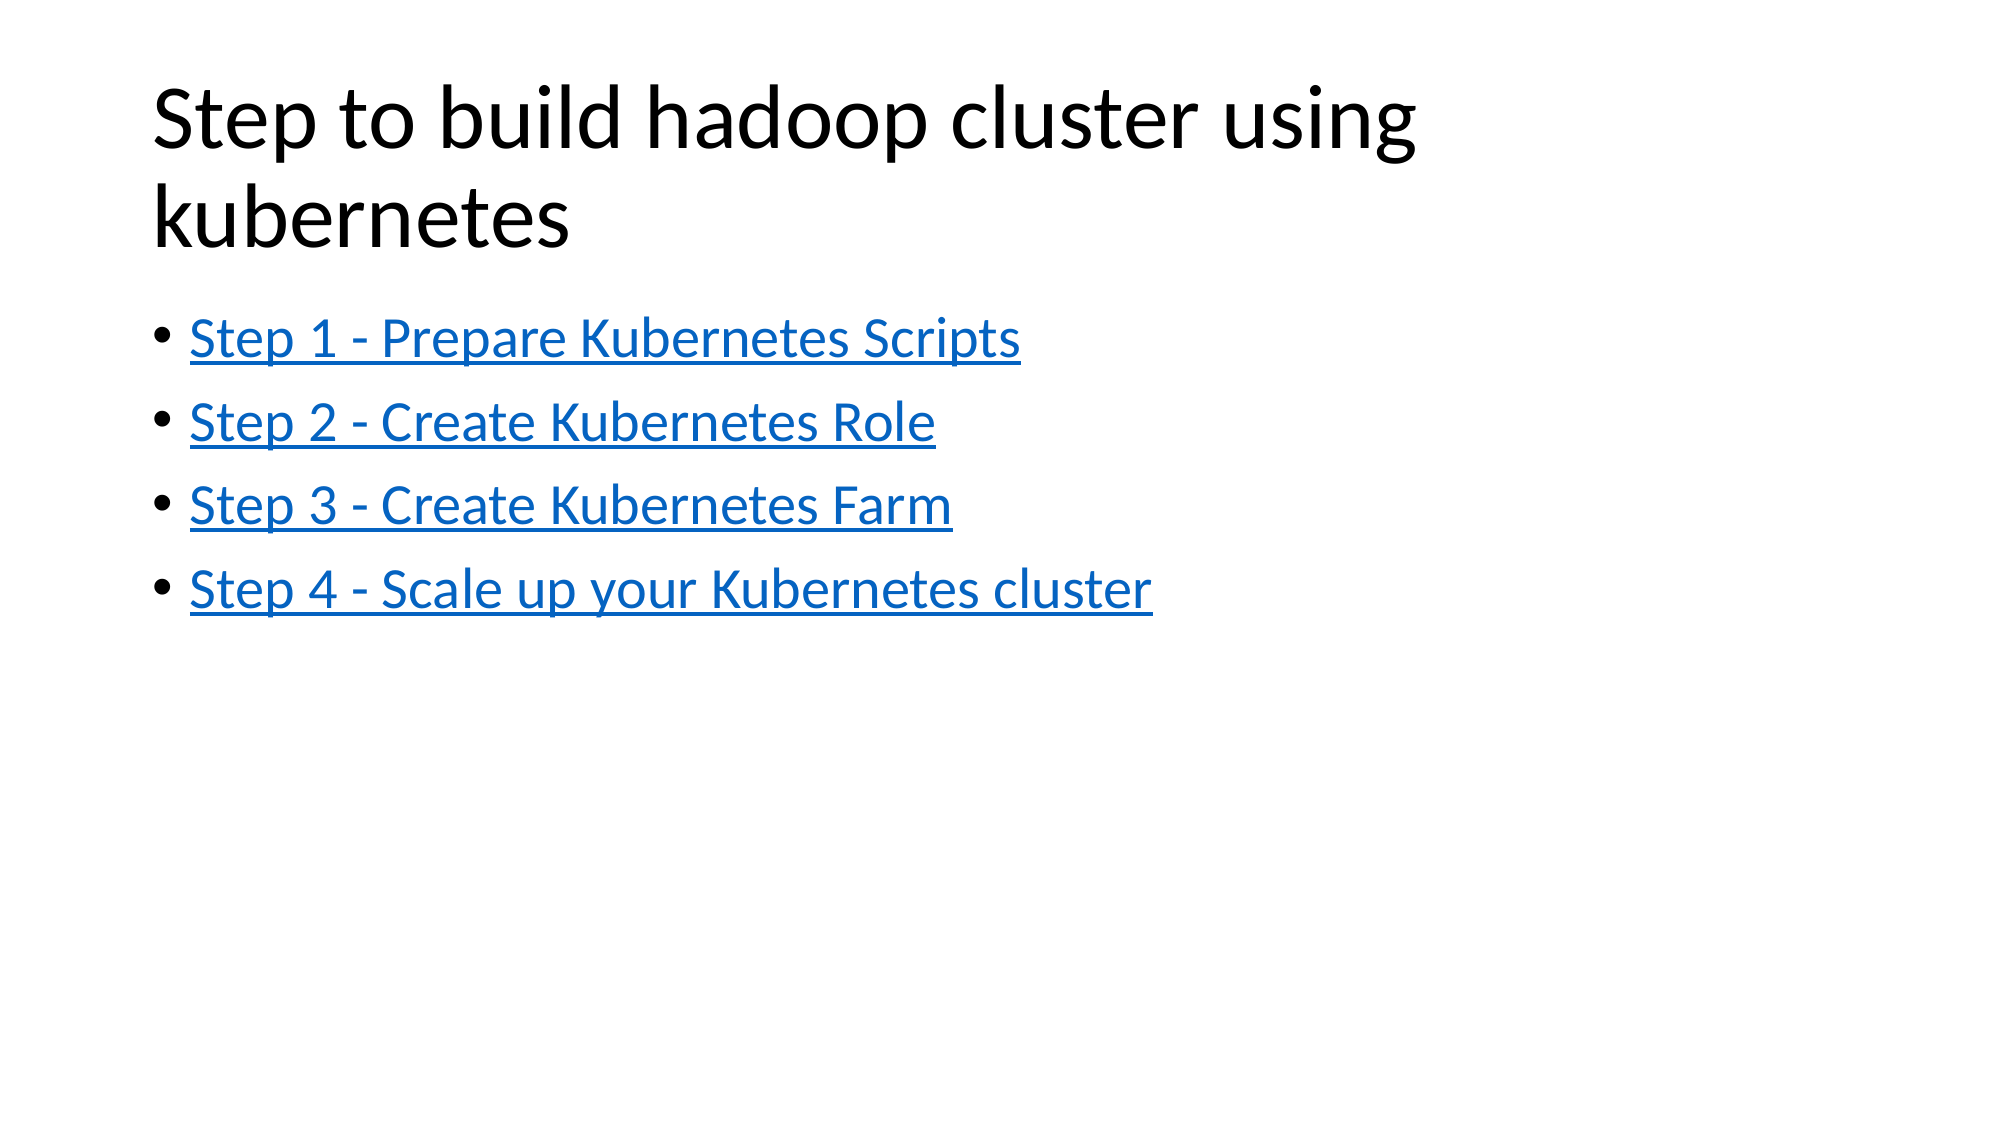

# Step to build hadoop cluster using kubernetes
Step 1 - Prepare Kubernetes Scripts
Step 2 - Create Kubernetes Role
Step 3 - Create Kubernetes Farm
Step 4 - Scale up your Kubernetes cluster